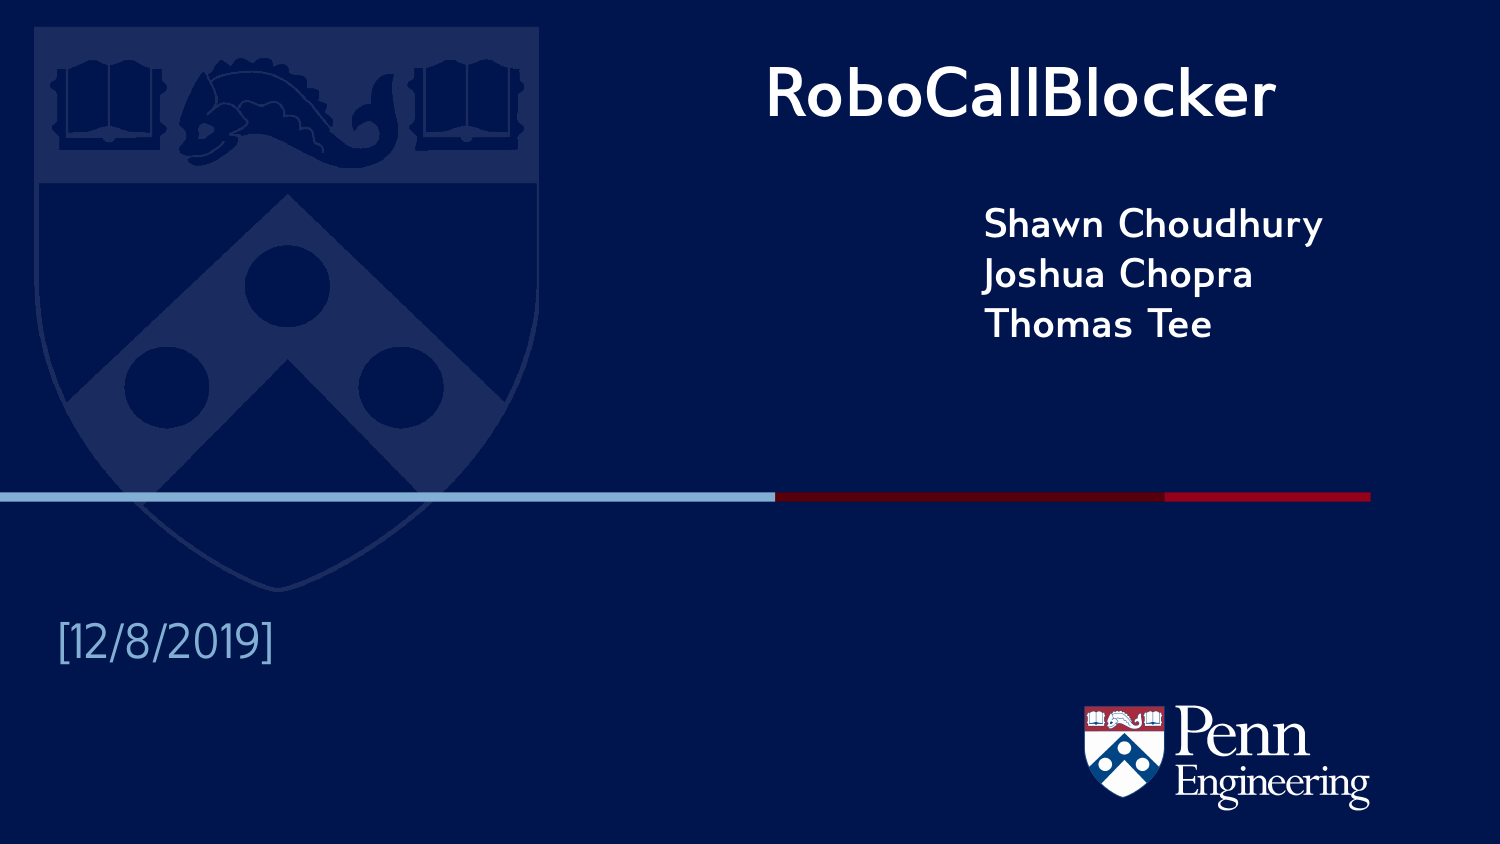

# RoboCallBlocker
Shawn Choudhury
Joshua Chopra
Thomas Tee

[12/8/2019]